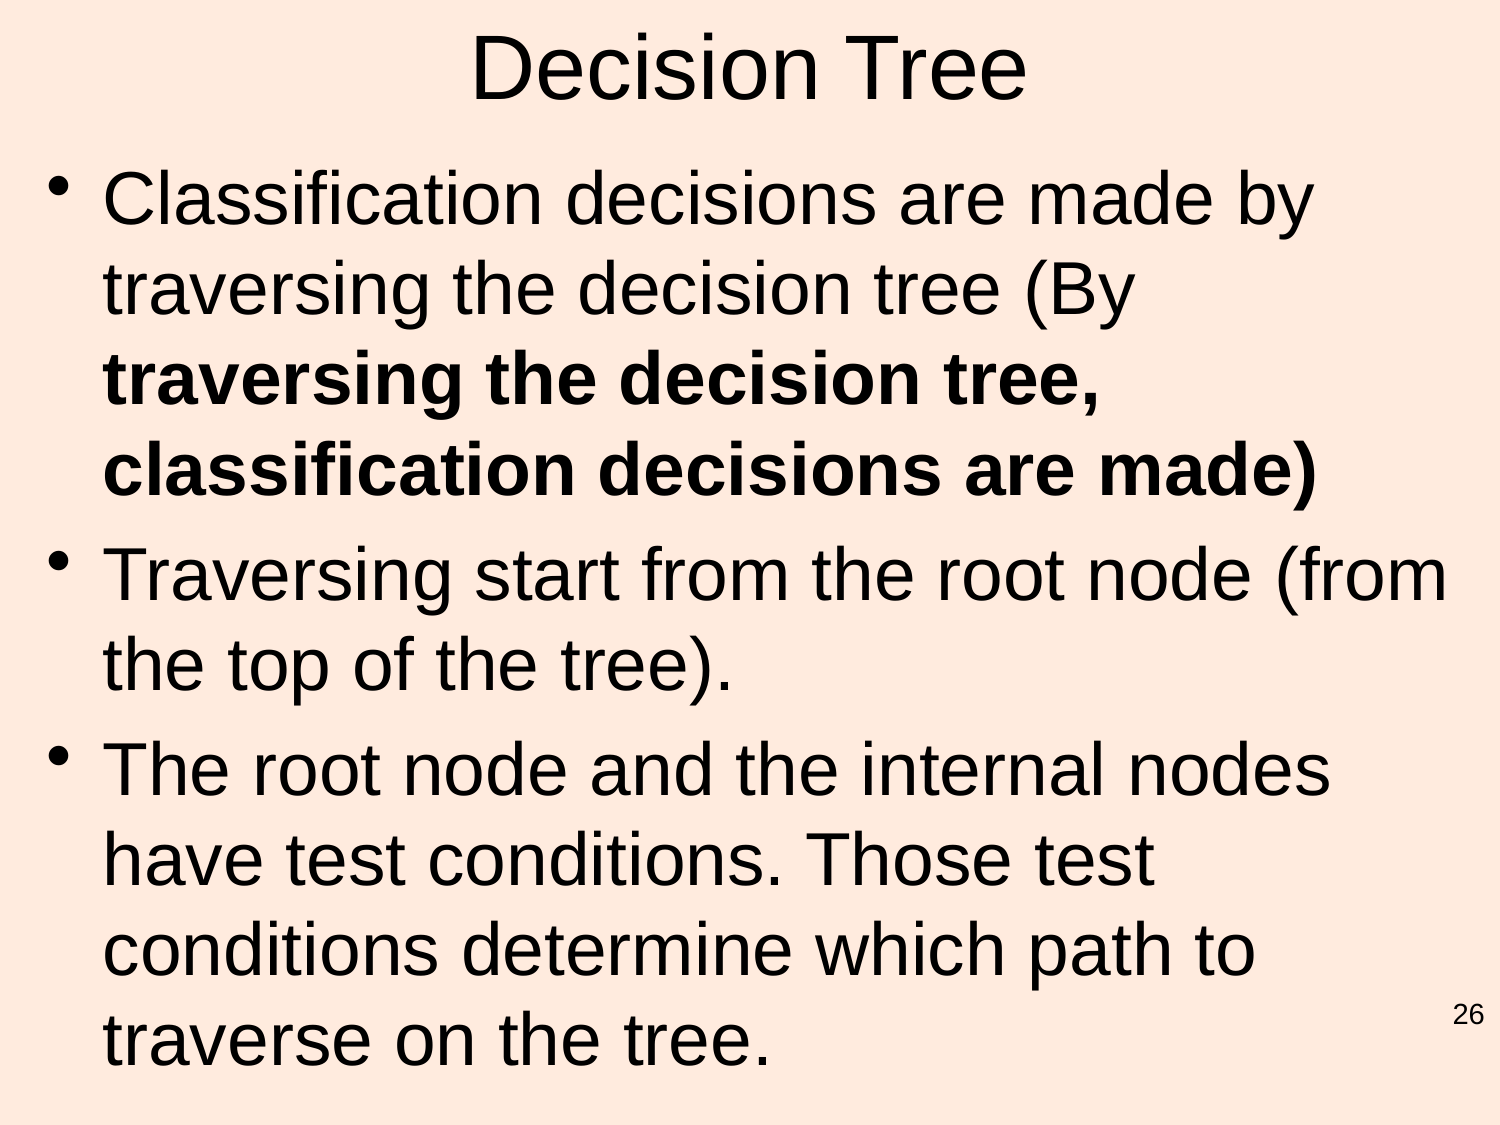

# Decision Tree

Classification decisions are made by traversing the decision tree (By traversing the decision tree, classification decisions are made)
Traversing start from the root node (from the top of the tree).
The root node and the internal nodes have test conditions. Those test conditions determine which path to traverse on the tree.

26